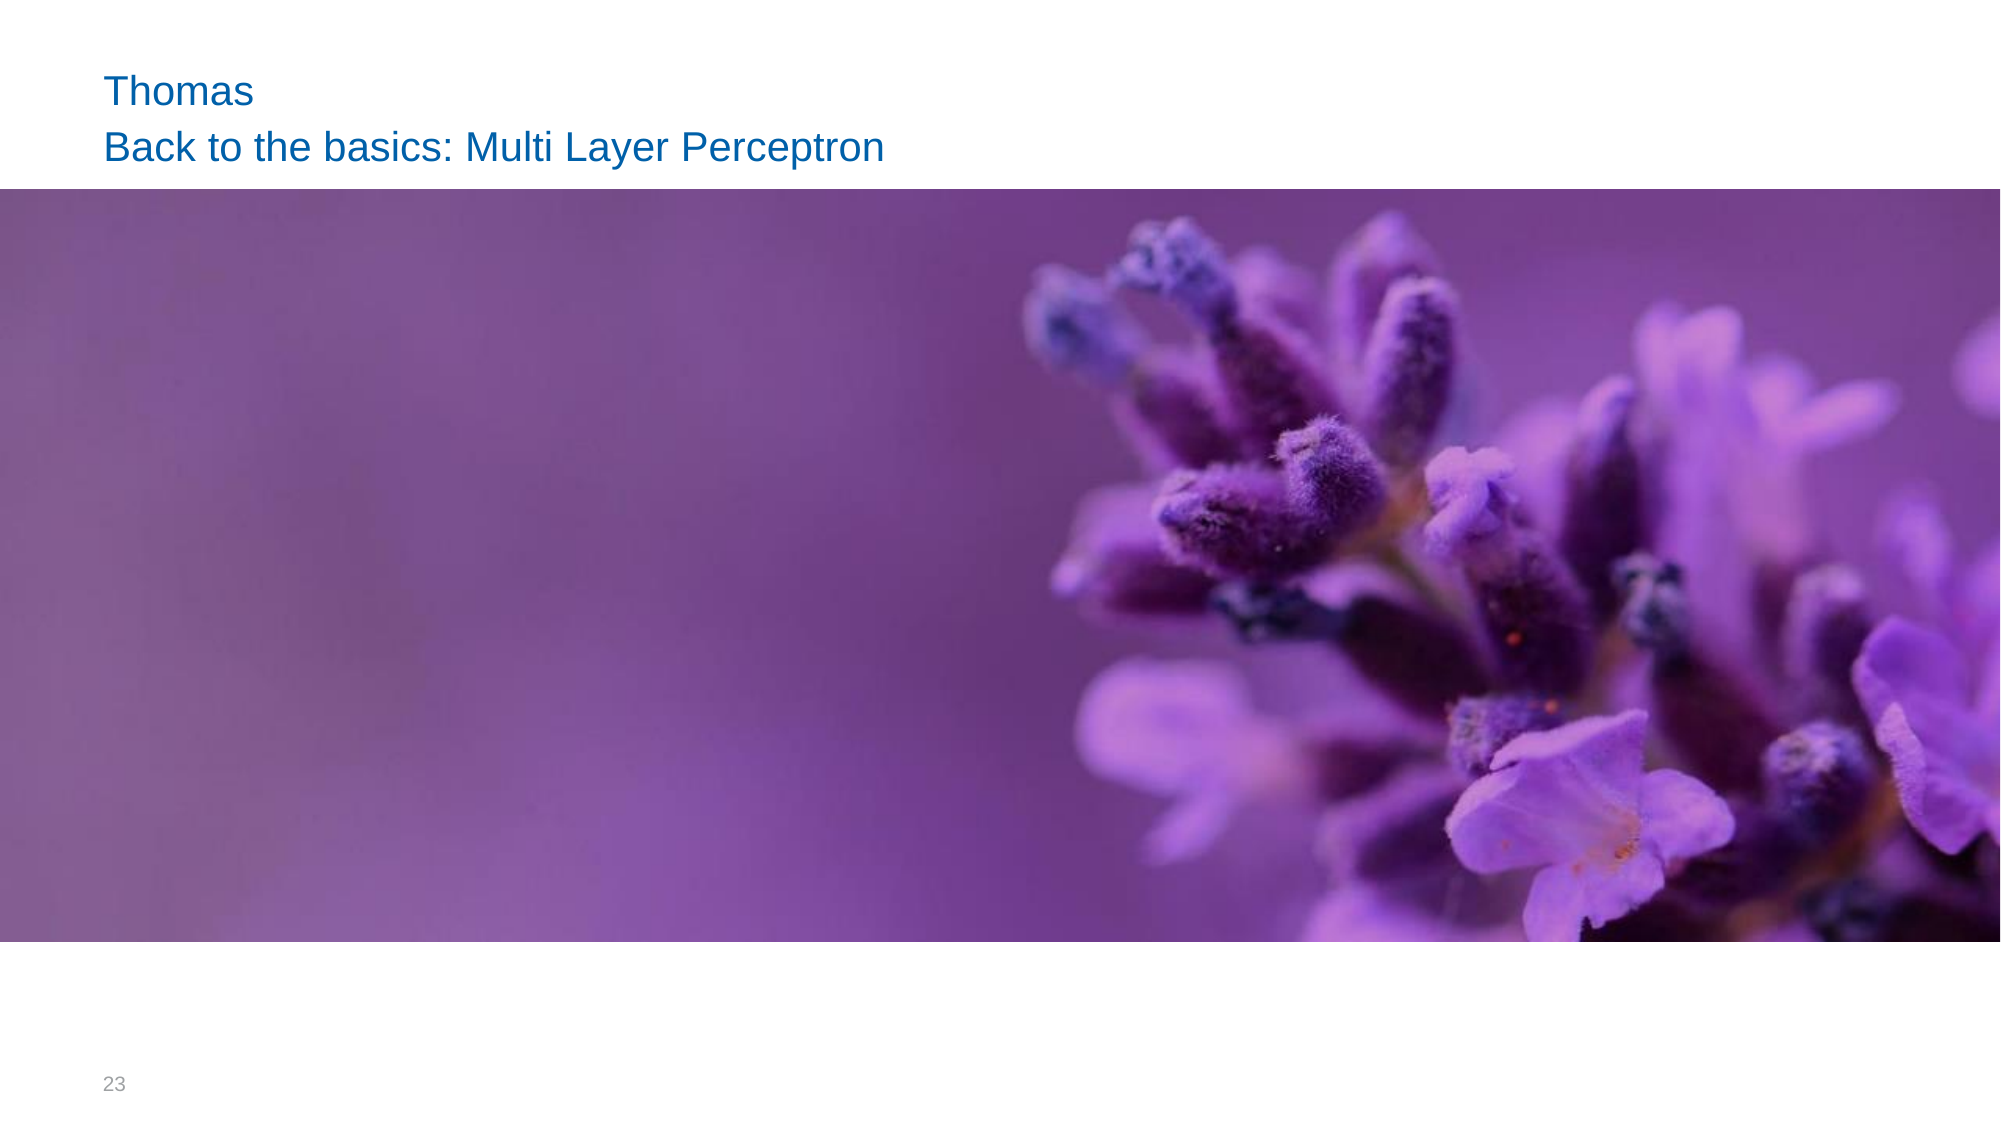

# Thomas
Back to the basics: Multi Layer Perceptron
23